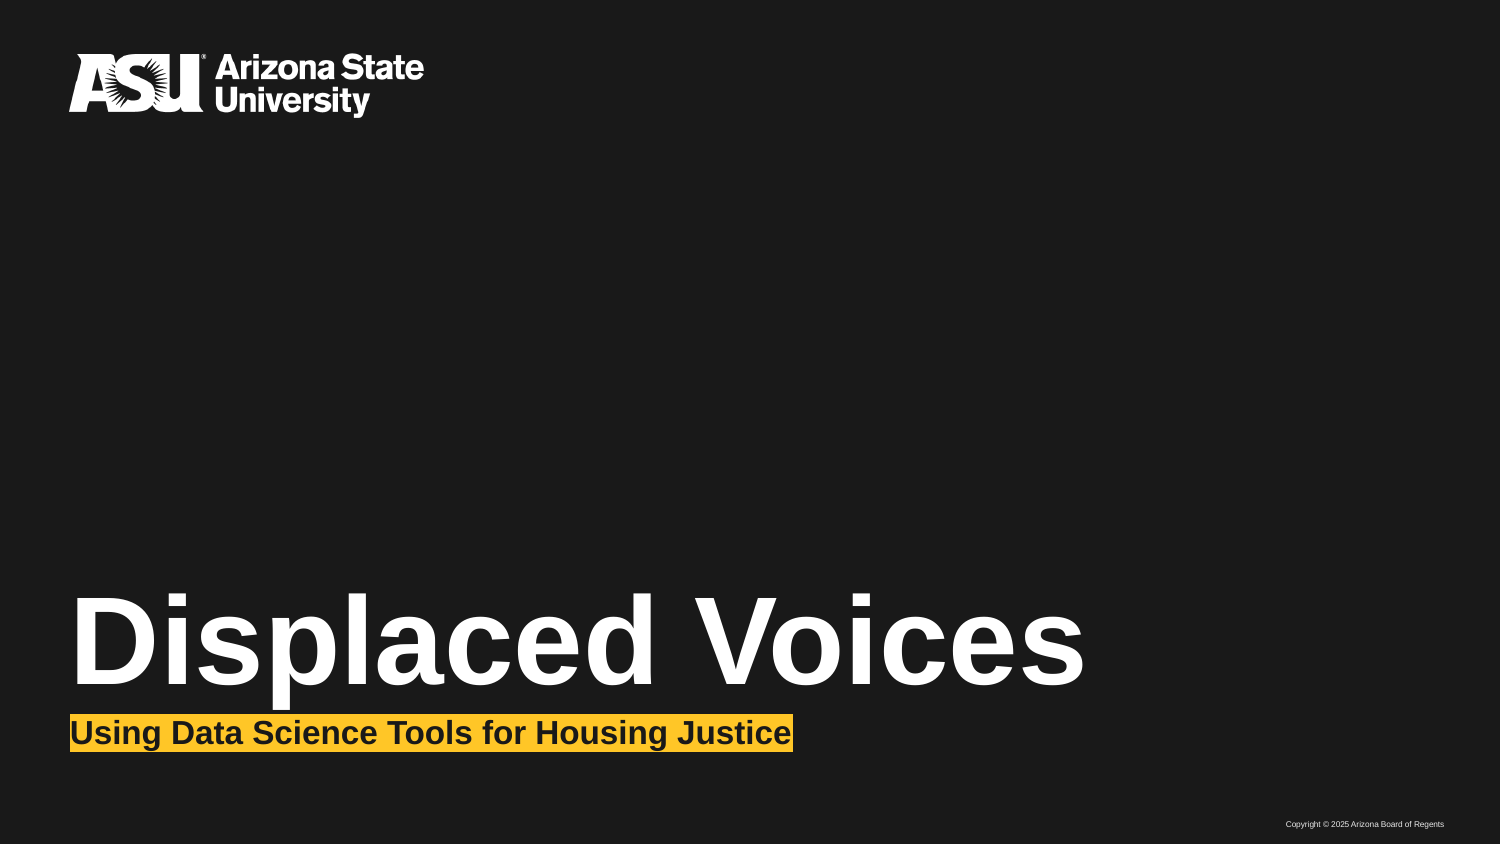

# Displaced Voices
Using Data Science Tools for Housing Justice